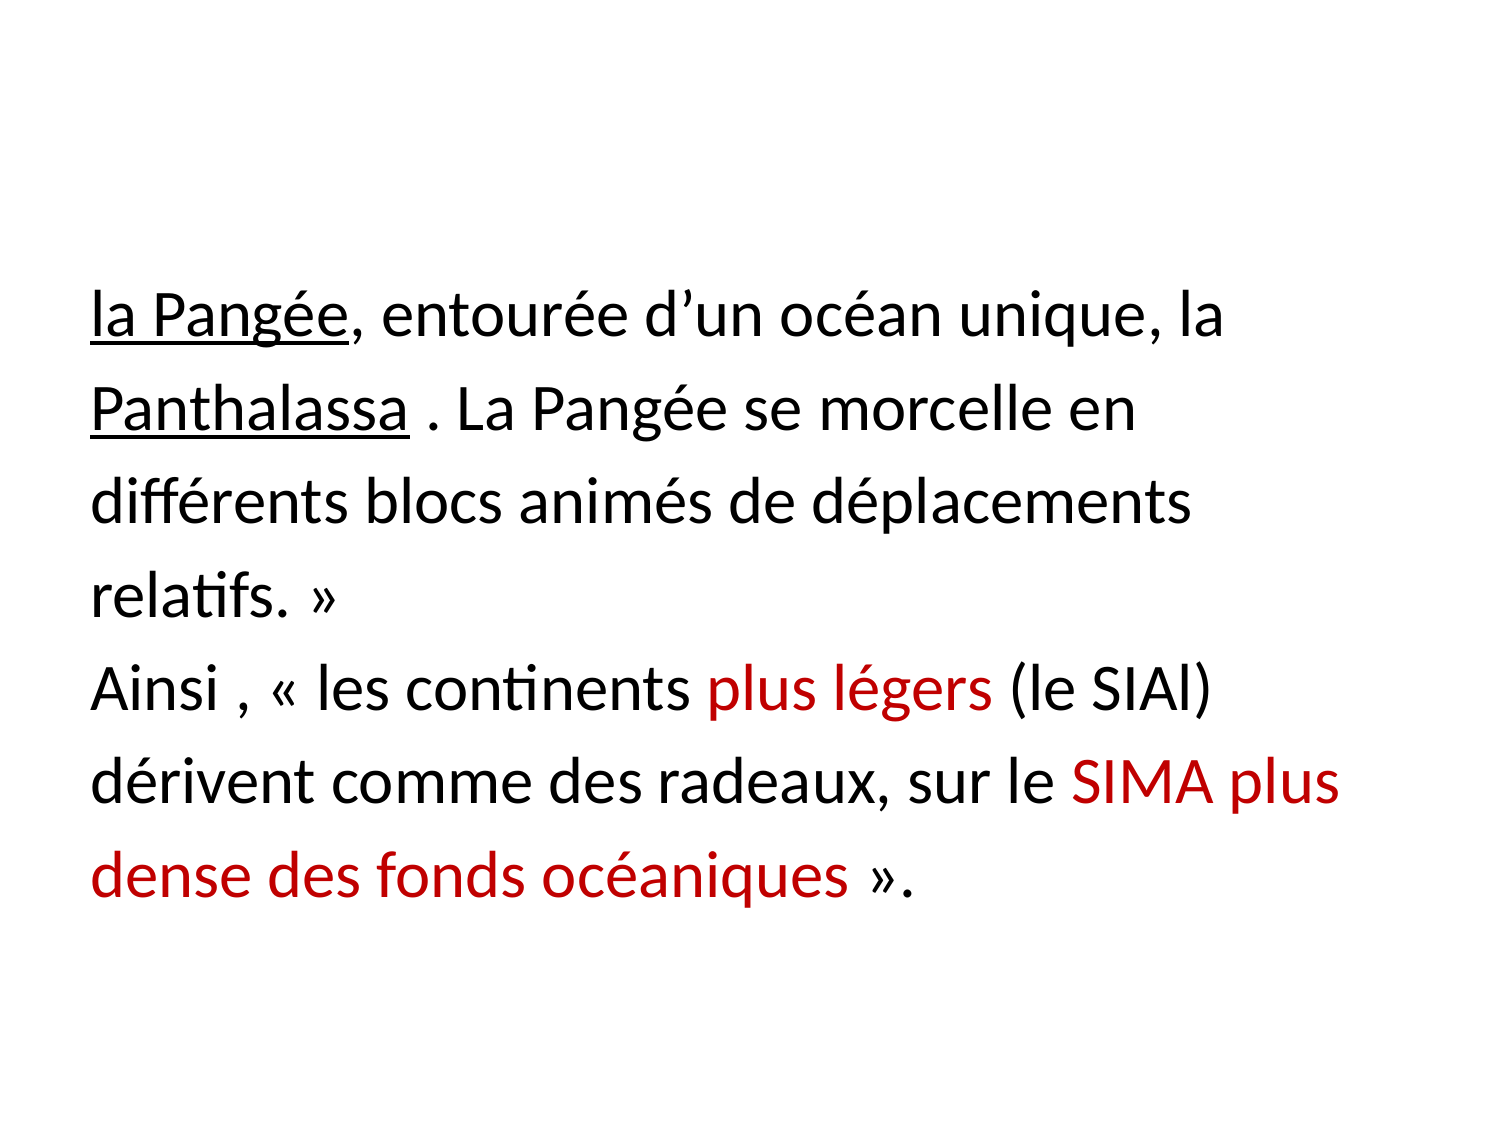

la Pangée, entourée d’un océan unique, la
Panthalassa . La Pangée se morcelle en
différents blocs animés de déplacements
relatifs. »
Ainsi , « les continents plus légers (le SIAl)
dérivent comme des radeaux, sur le SIMA plus
dense des fonds océaniques ».